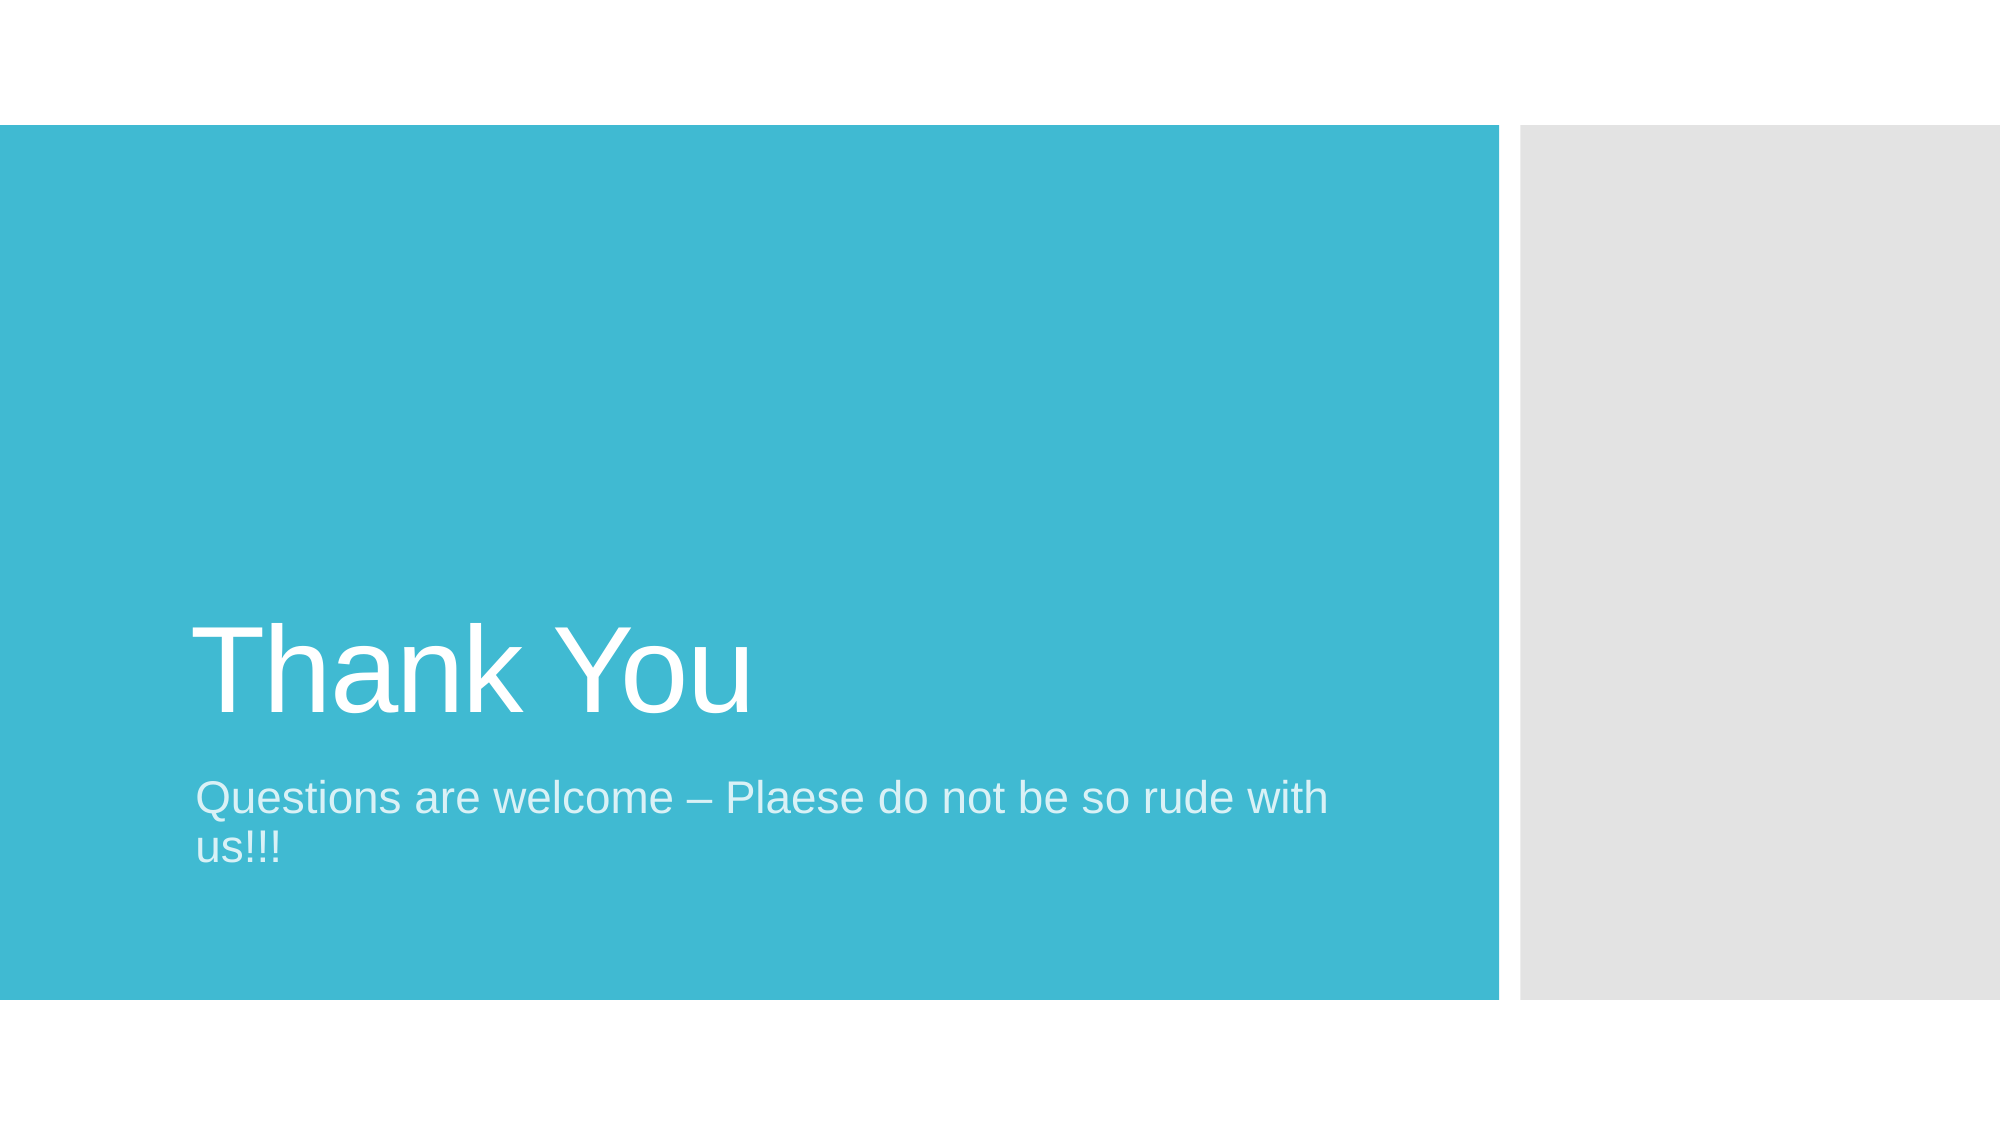

# Thank You
Questions are welcome – Plaese do not be so rude with us!!!